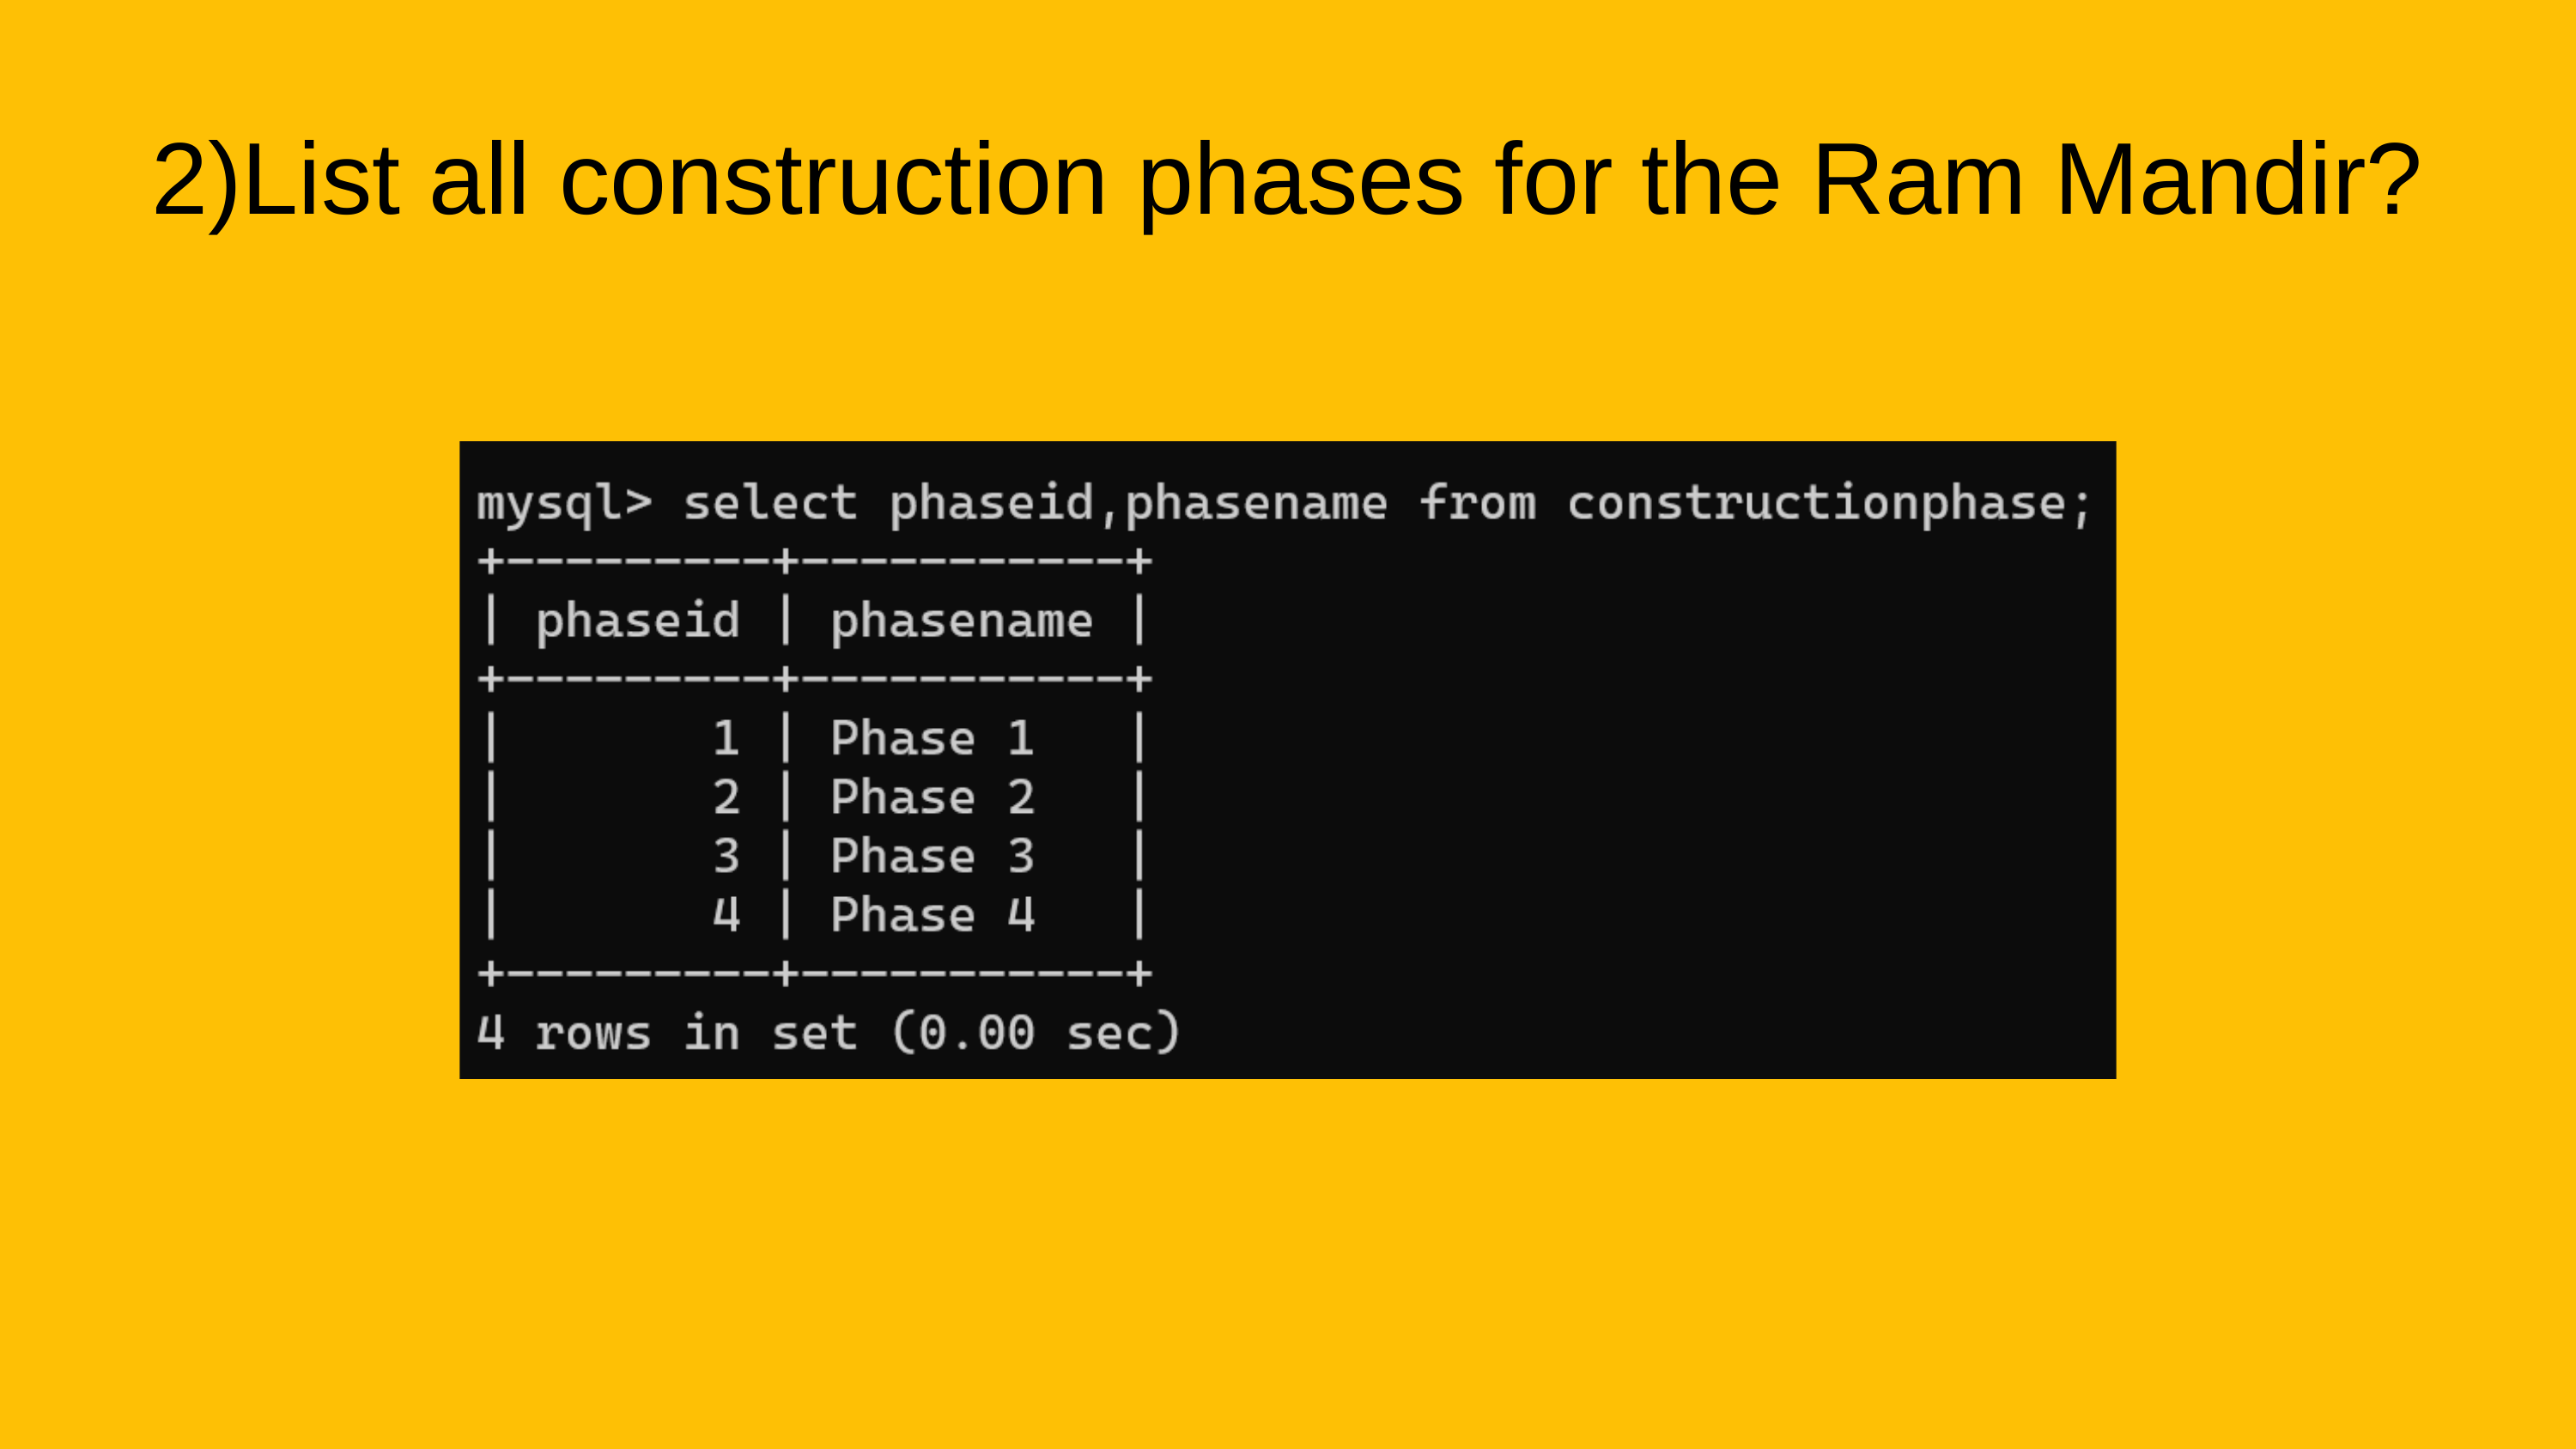

2)List all construction phases for the Ram Mandir?